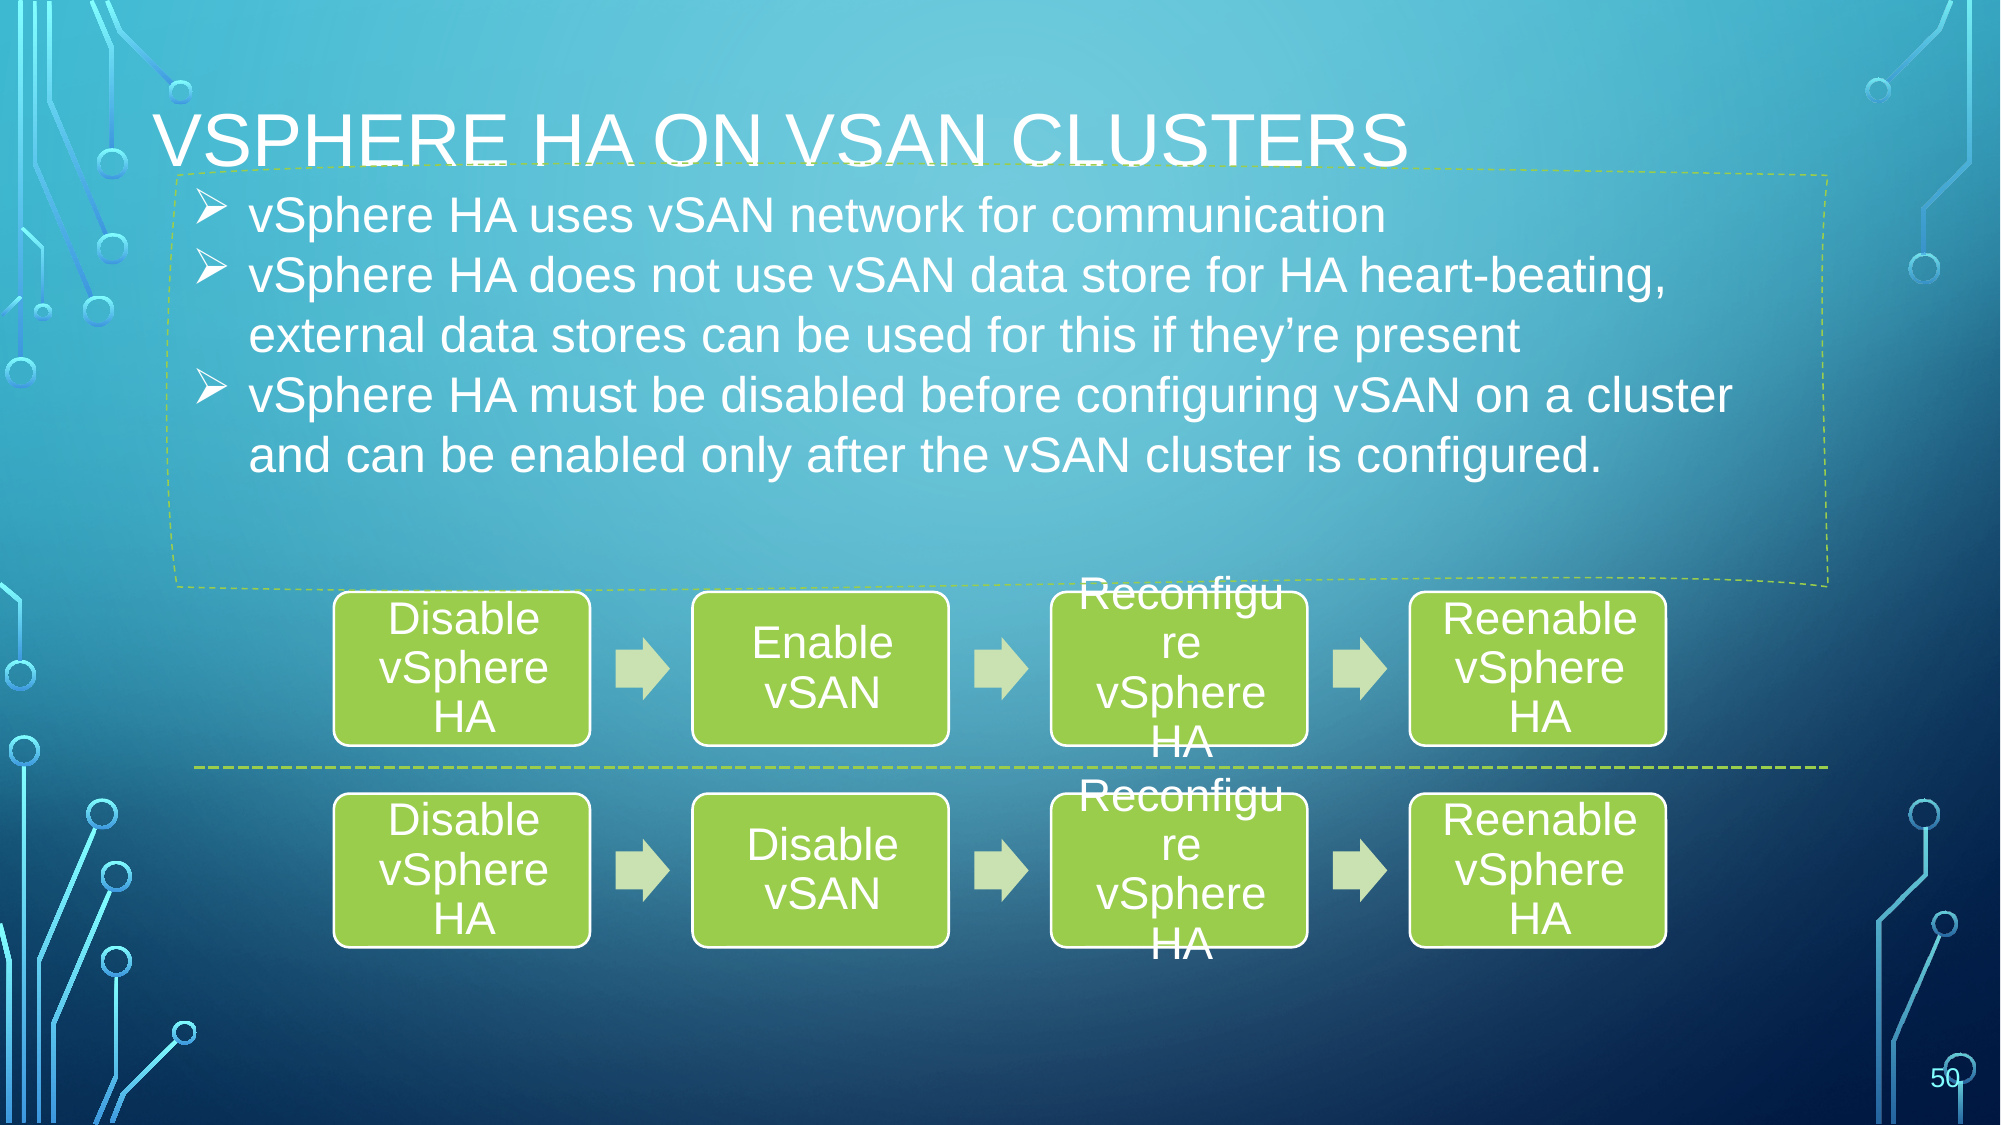

# vSphere HA on vSAN Clusters
vSphere HA uses vSAN network for communication
vSphere HA does not use vSAN data store for HA heart-beating, external data stores can be used for this if they’re present
vSphere HA must be disabled before configuring vSAN on a cluster and can be enabled only after the vSAN cluster is configured.
Disable vSphere HA

Enable vSAN

Reconfigure vSphere HA

Reenable vSphere HA
Disable vSphere HA

Disable vSAN

Reconfigure vSphere HA

Reenable vSphere HA